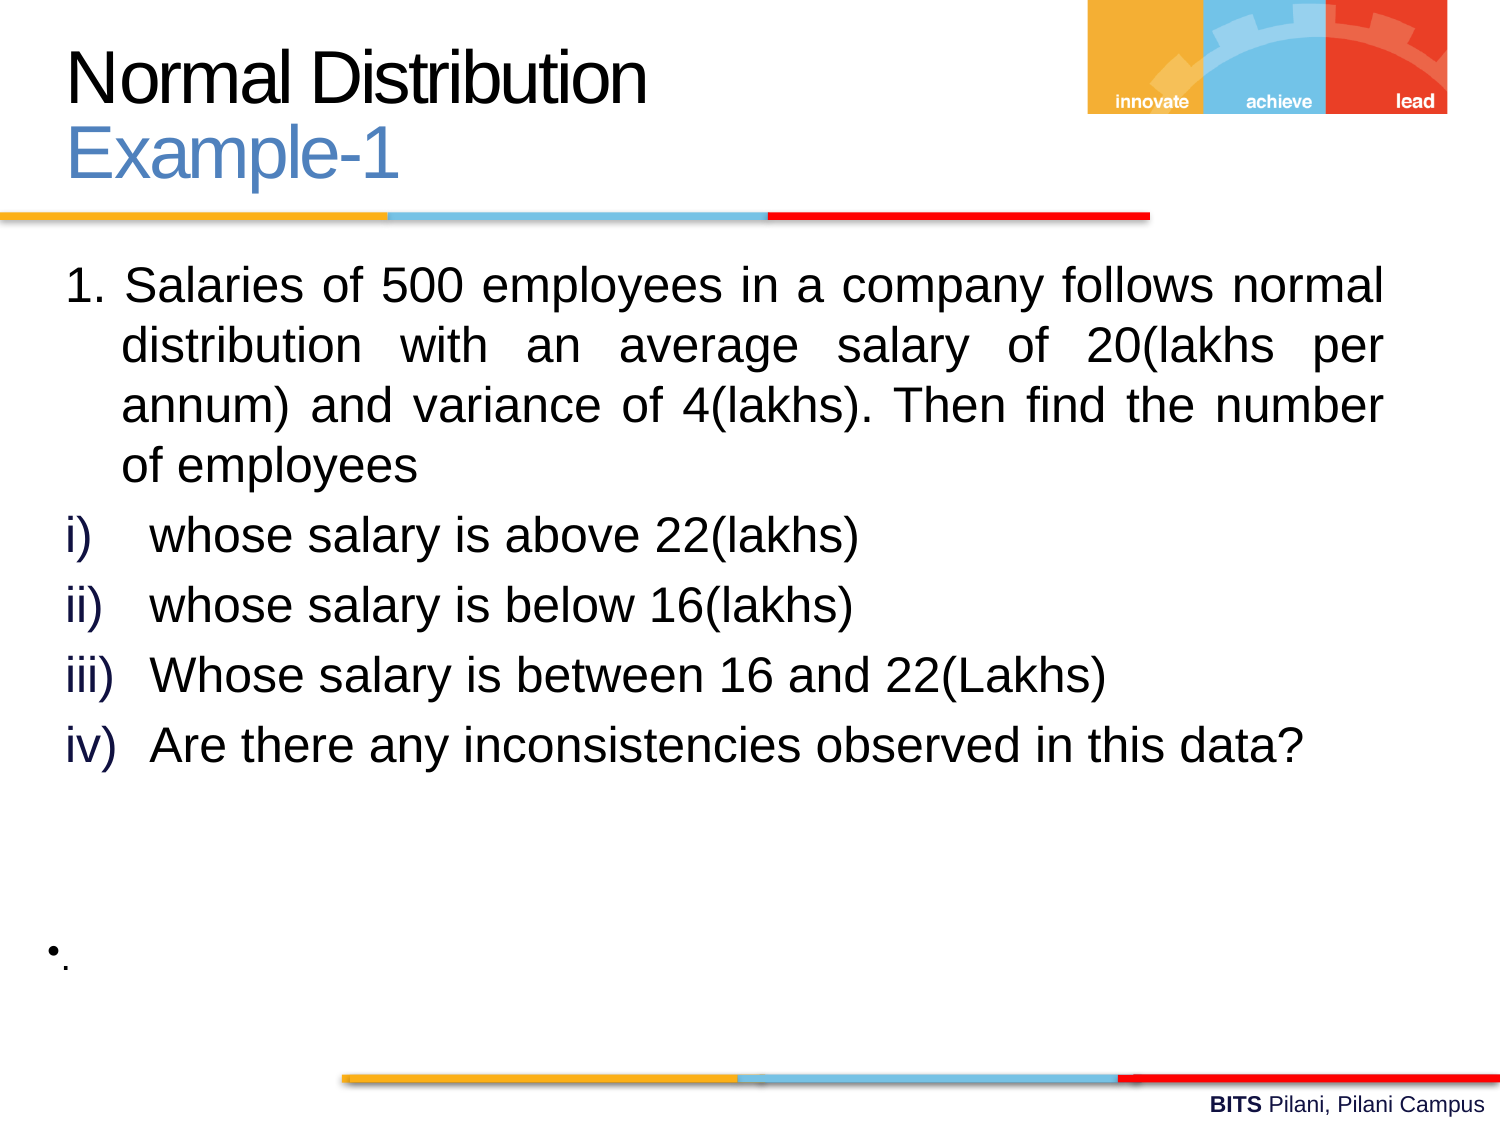

Normal Distribution
Example-1
1. Salaries of 500 employees in a company follows normal distribution with an average salary of 20(lakhs per annum) and variance of 4(lakhs). Then find the number of employees
whose salary is above 22(lakhs)
whose salary is below 16(lakhs)
Whose salary is between 16 and 22(Lakhs)
Are there any inconsistencies observed in this data?

.